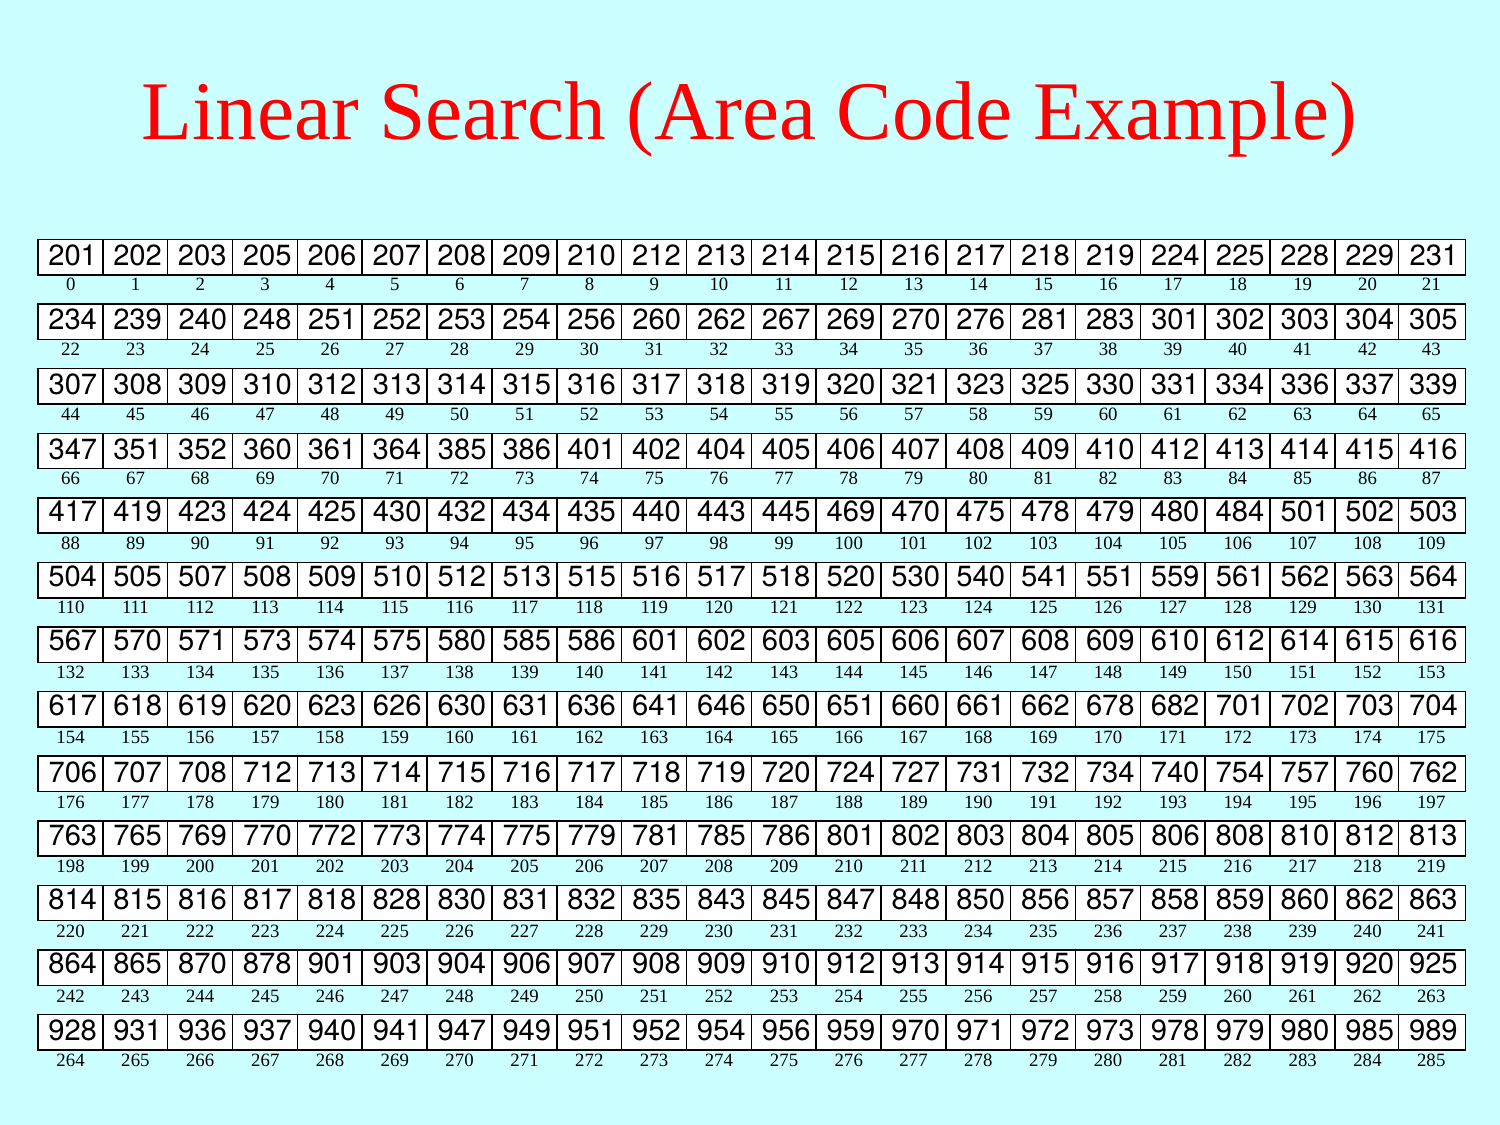

# Linear Search (Area Code Example)
201
202
203
205
206
207
208
209
210
212
213
214
215
216
217
218
219
224
225
228
229
231
234
239
240
248
251
252
253
254
256
260
262
267
269
270
276
281
283
301
302
303
304
305
307
308
309
310
312
313
314
315
316
317
318
319
320
321
323
325
330
331
334
336
337
339
347
351
352
360
361
364
385
386
401
402
404
405
406
407
408
409
410
412
413
414
415
416
417
419
423
424
425
430
432
434
435
440
443
445
469
470
475
478
479
480
484
501
502
503
504
505
507
508
509
510
512
513
515
516
517
518
520
530
540
541
551
559
561
562
563
564
567
570
571
573
574
575
580
585
586
601
602
603
605
606
607
608
609
610
612
614
615
616
617
618
619
620
623
626
630
631
636
641
646
651
660
661
662
678
682
701
702
703
704
706
707
708
712
713
714
715
716
717
718
719
720
724
727
731
732
734
740
754
757
760
762
763
765
769
770
772
773
774
775
779
781
785
786
801
802
803
804
805
806
808
810
812
813
814
815
816
817
818
828
830
831
832
835
843
845
847
848
850
856
857
858
859
860
862
863
864
865
870
878
901
903
904
906
907
908
909
910
912
913
914
915
916
917
918
919
920
925
928
931
936
937
940
941
947
949
951
952
954
956
959
970
971
972
973
978
979
980
985
989

0
1
2
3
4
5
6
7
8
9
10
11
12
13
14
15
16
17
18
19
20
21
22
23
24
25
26
27
28
29
30
31
32
33
34
35
36
37
38
39
40
41
42
43
44
45
46
47
48
49
50
51
52
53
54
55
56
57
58
59
60
61
62
63
64
65
66
67
68
69
70
71
72
73
74
75
76
77
78
79
80
81
82
83
84
85
86
87
88
89
90
91
92
93
94
95
96
97
98
99
100
101
102
103
104
105
106
107
108
109
110
111
112
113
114
115
116
117
118
119
120
121
122
123
124
125
126
127
128
129
130
131
132
133
134
135
136
137
138
139
140
141
142
143
144
145
146
147
148
149
150
151
152
153
154
155
156
157
158
159
160
161
162
163
164
165
166
167
168
169
170
171
172
173
174
175
176
177
178
179
180
181
182
183
184
185
186
187
188
189
190
191
192
193
194
195
196
197
198
199
200
201
202
203
204
205
206
207
208
209
210
211
212
213
214
215
216
217
218
219
220
221
222
223
224
225
226
227
228
229
230
231
232
233
234
235
236
237
238
239
240
241
242
243
244
245
246
247
248
249
250
251
252
253
254
255
256
257
258
259
260
261
262
263
264
265
266
267
268
269
270
271
272
273
274
275
276
277
278
279
280
281
282
283
284
285

650